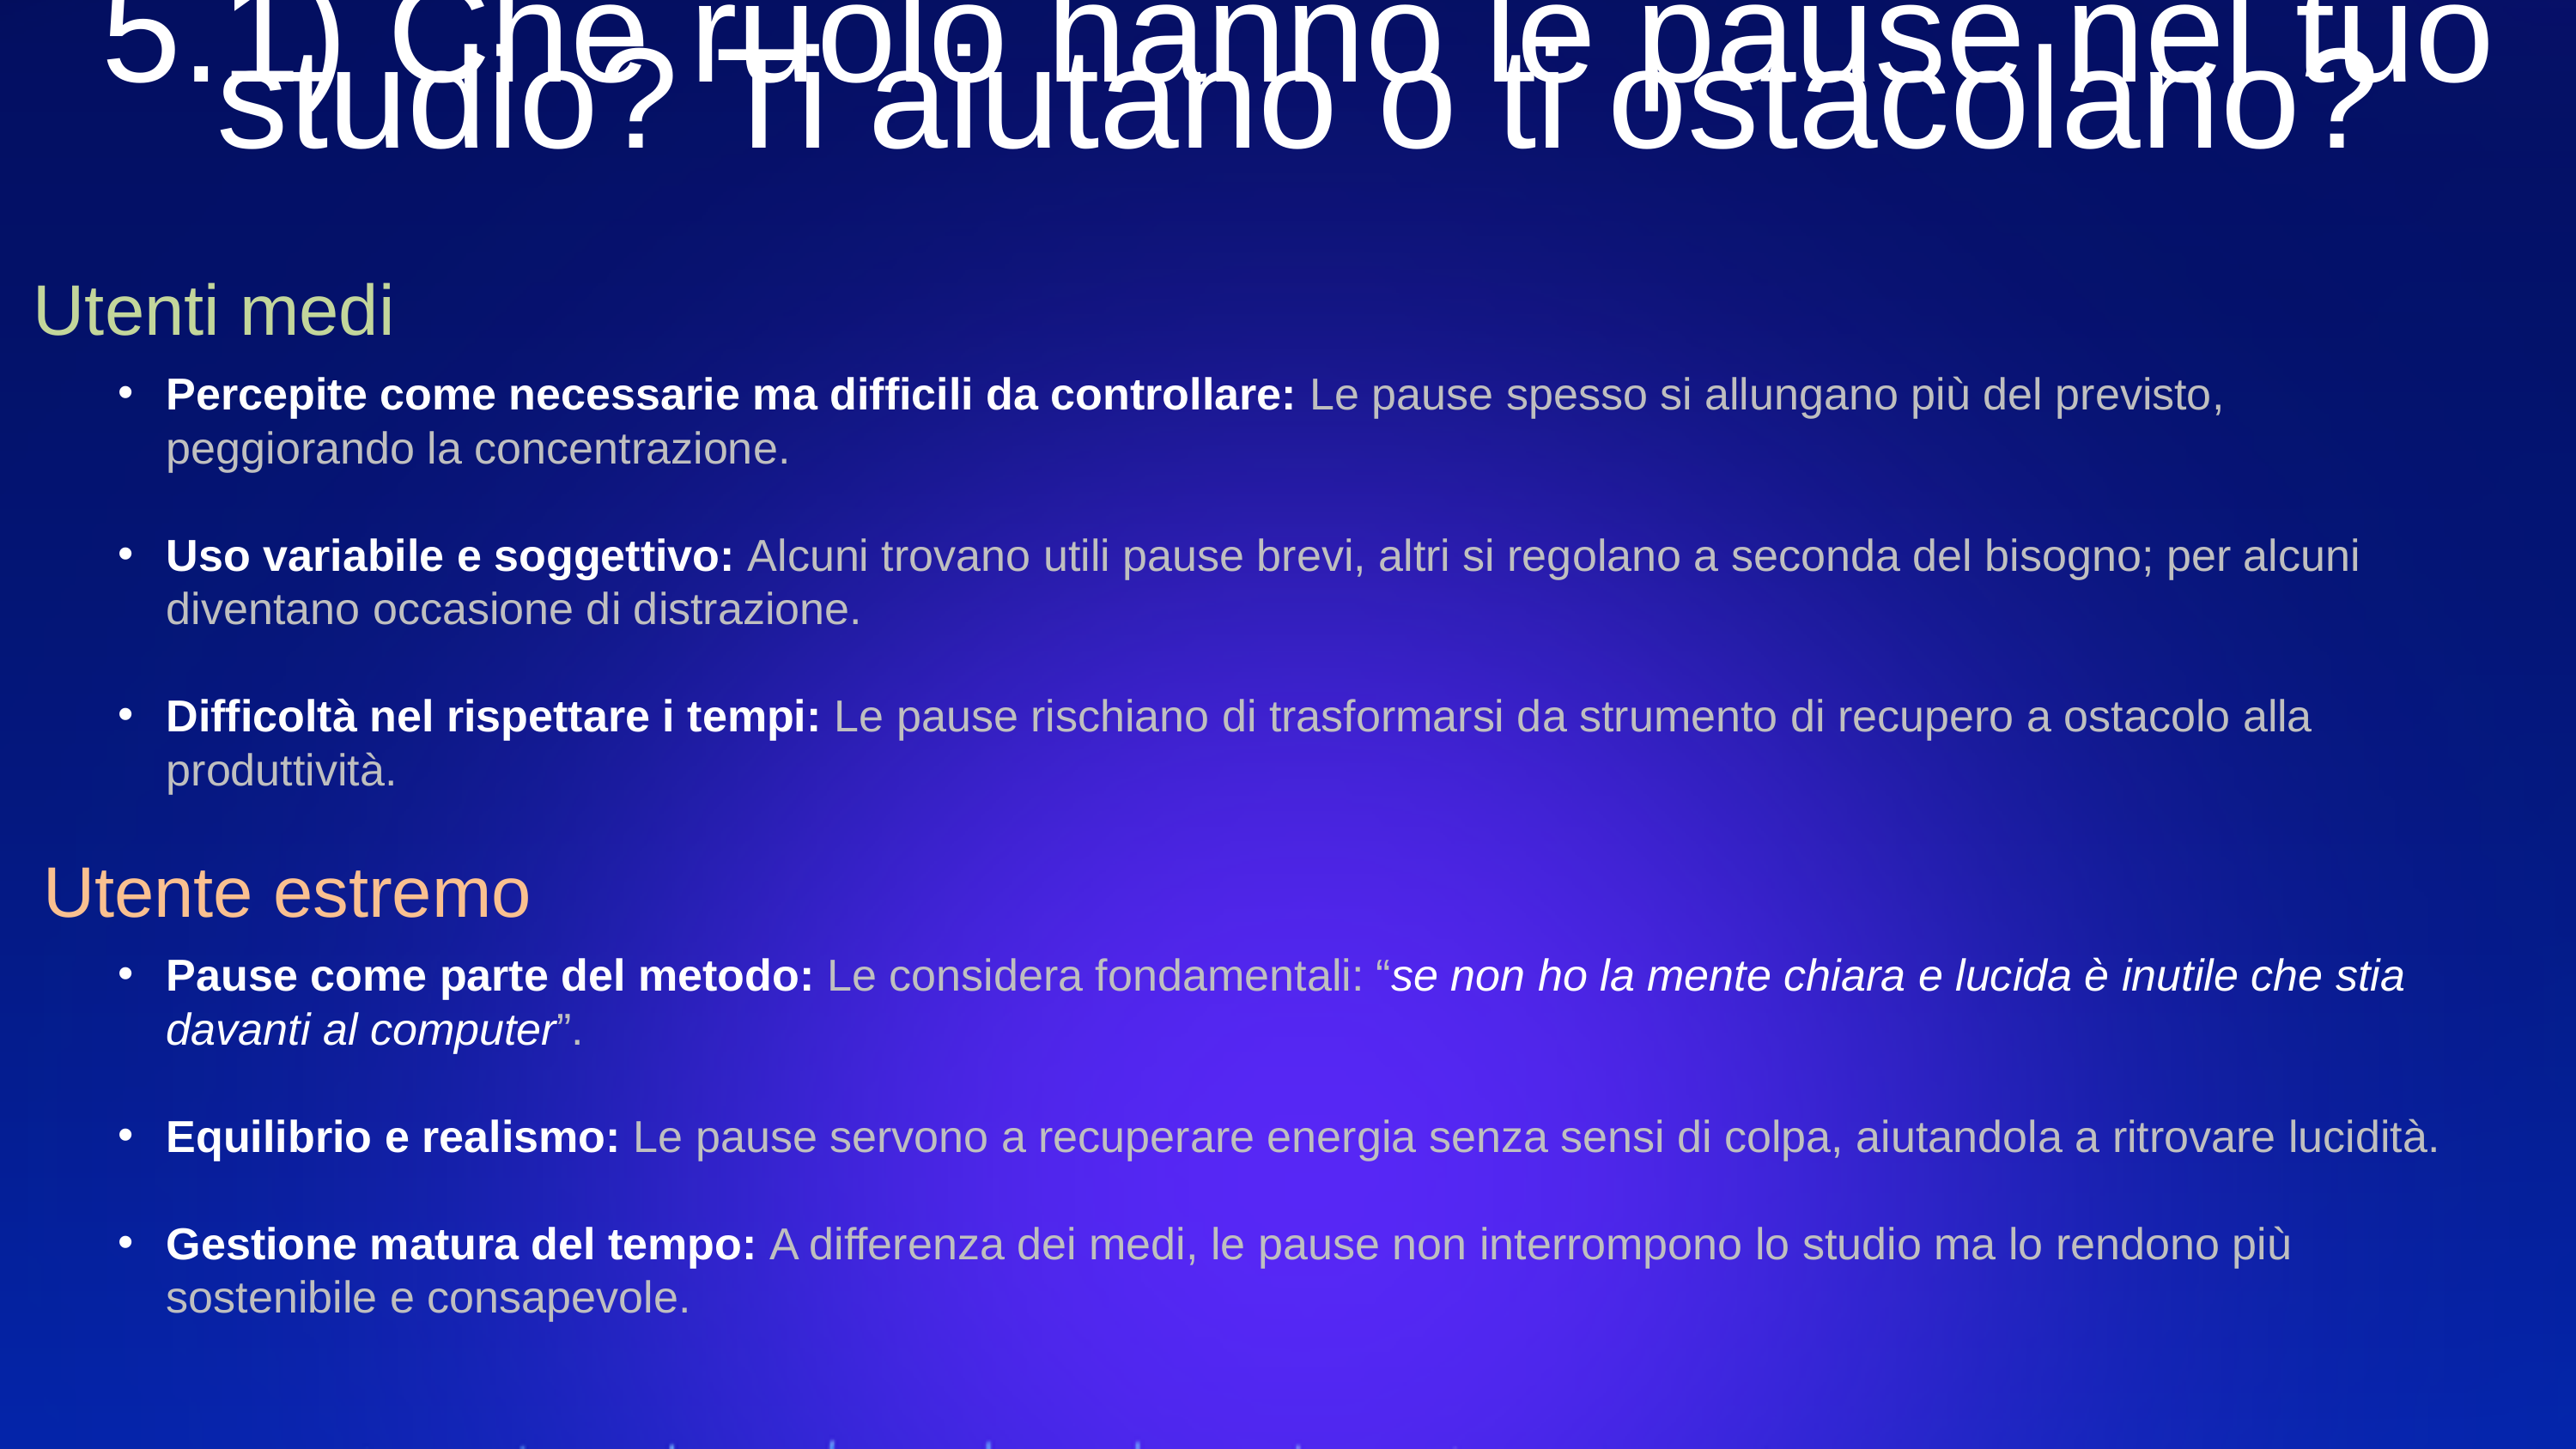

5.1) Che ruolo hanno le pause nel tuo studio? Ti aiutano o ti ostacolano?
Utenti medi
Percepite come necessarie ma difficili da controllare: Le pause spesso si allungano più del previsto, peggiorando la concentrazione.

Uso variabile e soggettivo: Alcuni trovano utili pause brevi, altri si regolano a seconda del bisogno; per alcuni diventano occasione di distrazione.

Difficoltà nel rispettare i tempi: Le pause rischiano di trasformarsi da strumento di recupero a ostacolo alla produttività.
Utente estremo
Pause come parte del metodo: Le considera fondamentali: “se non ho la mente chiara e lucida è inutile che stia davanti al computer”.

Equilibrio e realismo: Le pause servono a recuperare energia senza sensi di colpa, aiutandola a ritrovare lucidità.
Gestione matura del tempo: A differenza dei medi, le pause non interrompono lo studio ma lo rendono più sostenibile e consapevole.